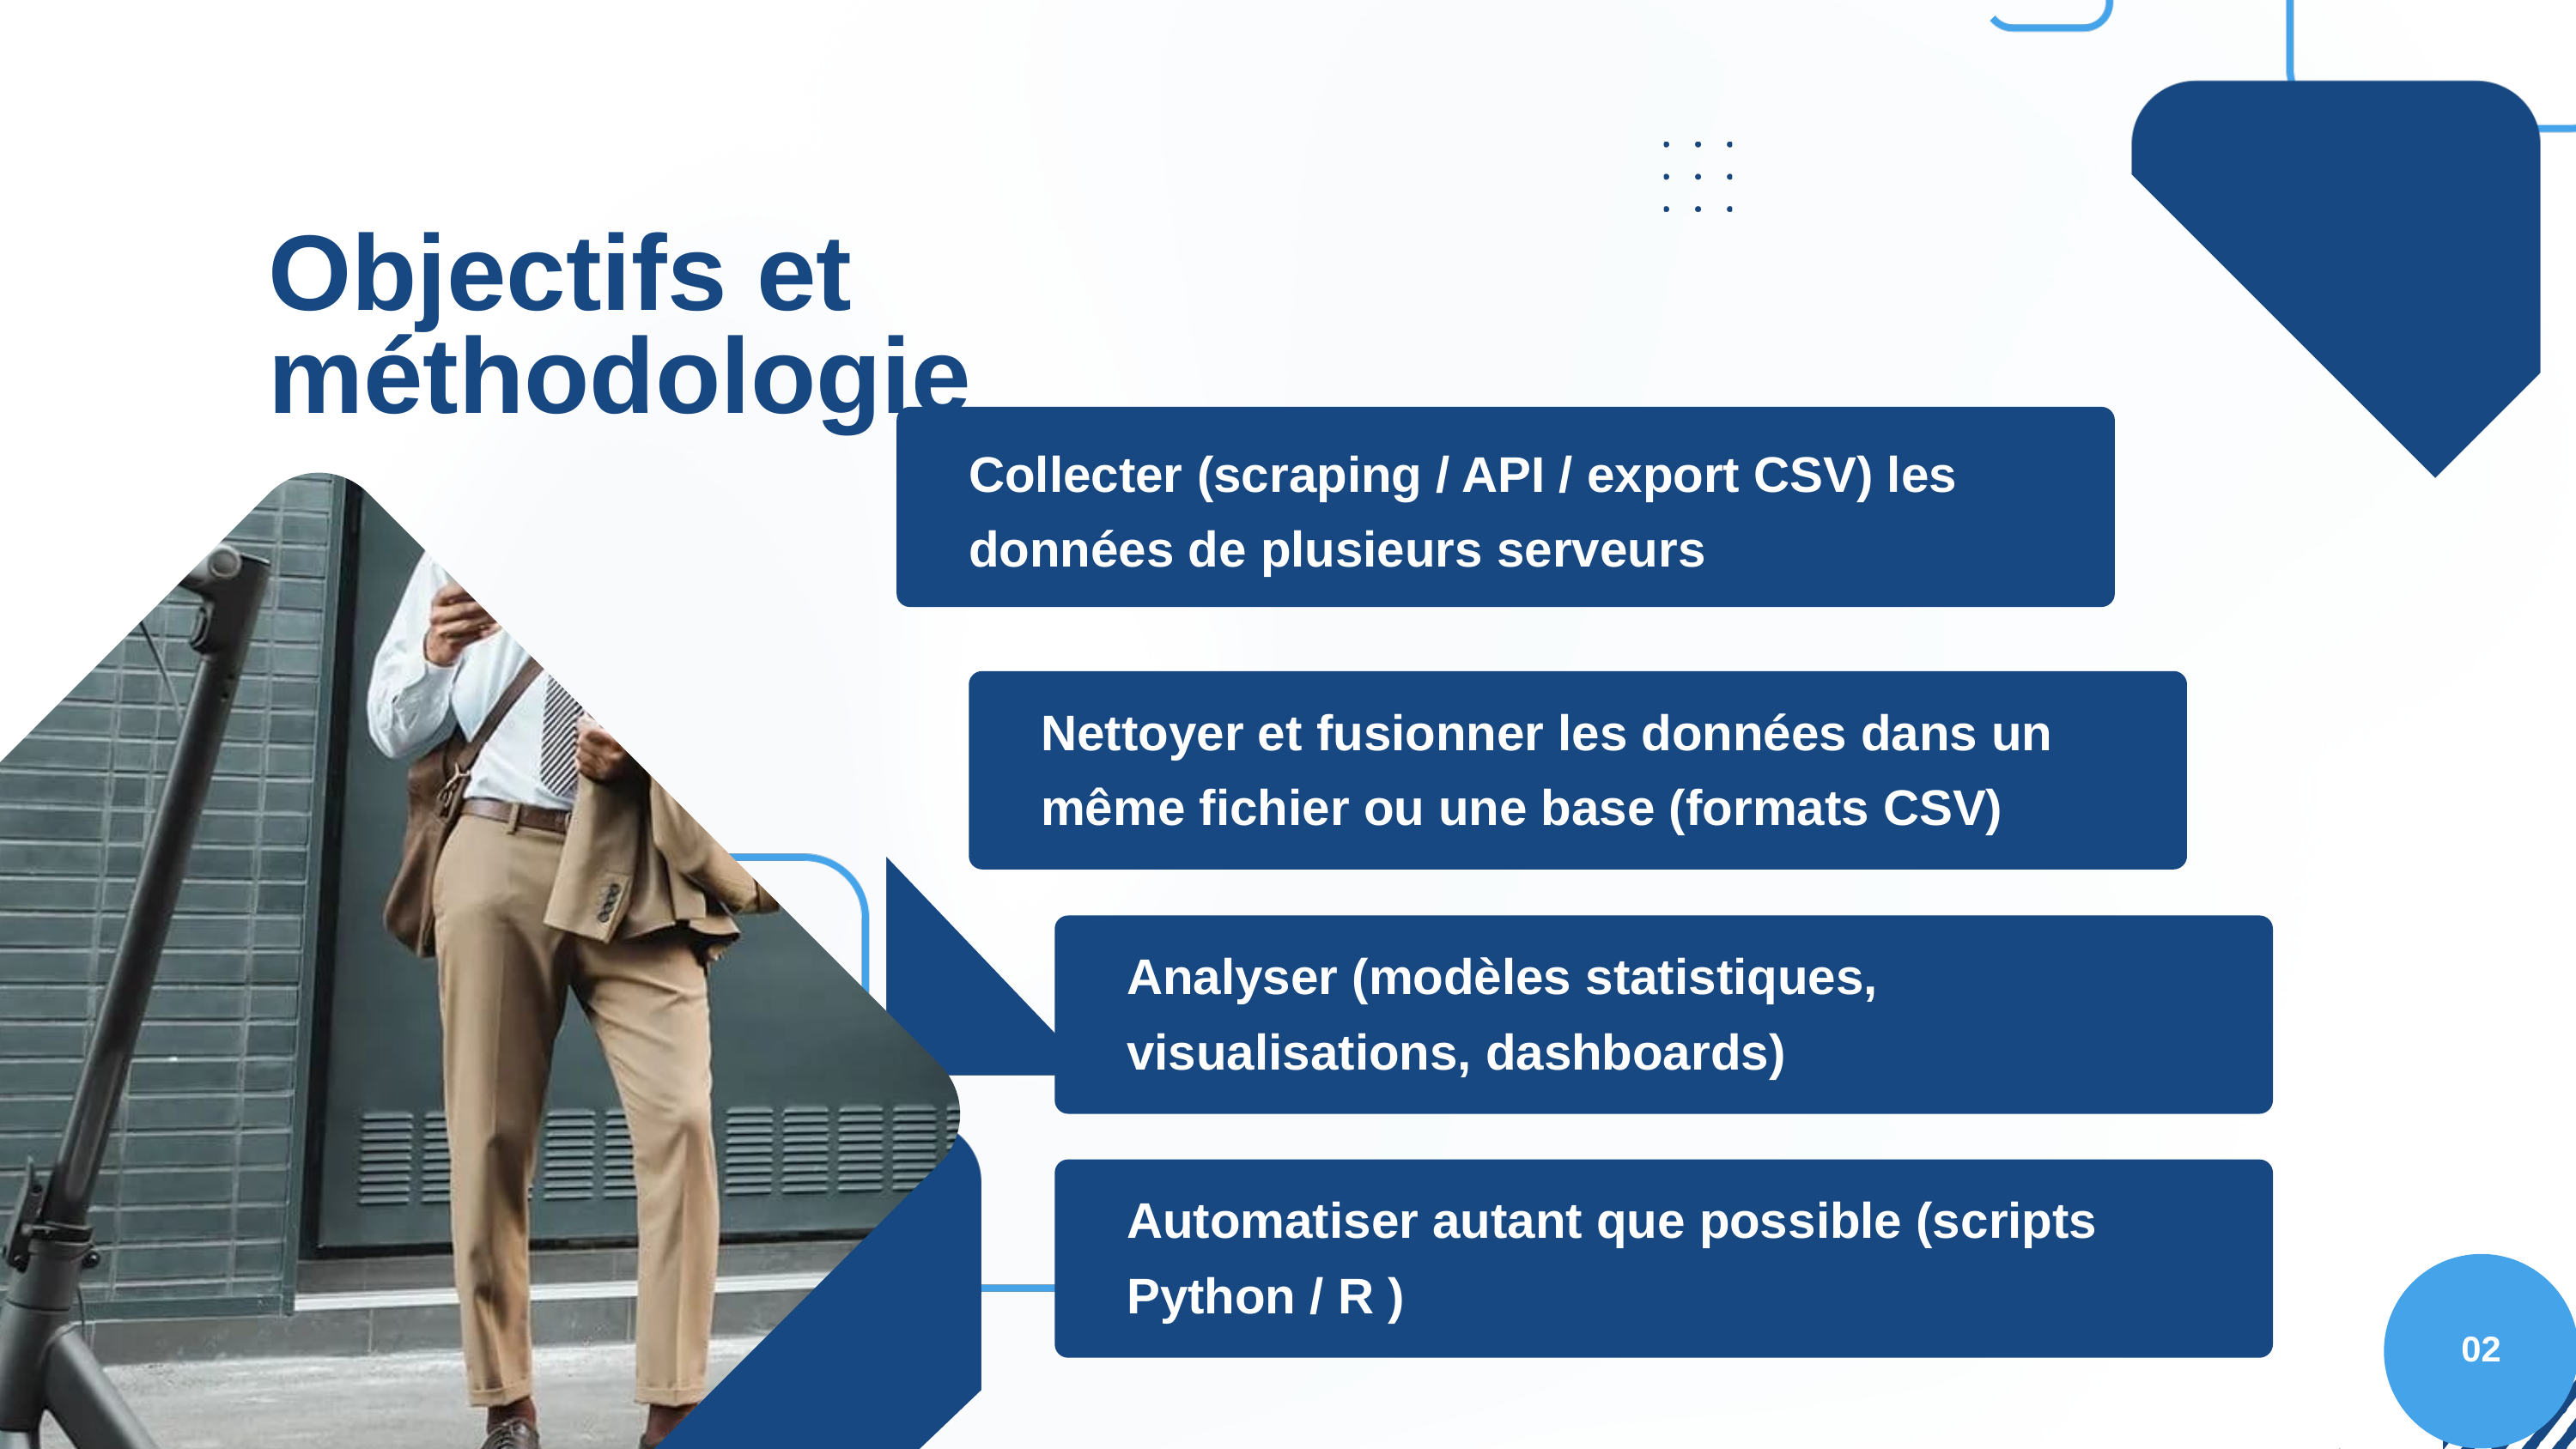

Objectifs et méthodologie

Collecter (scraping / API / export CSV) les données de plusieurs serveurs

Nettoyer et fusionner les données dans un même fichier ou une base (formats CSV)

Analyser (modèles statistiques, visualisations, dashboards)

Automatiser autant que possible (scripts Python / R )

02